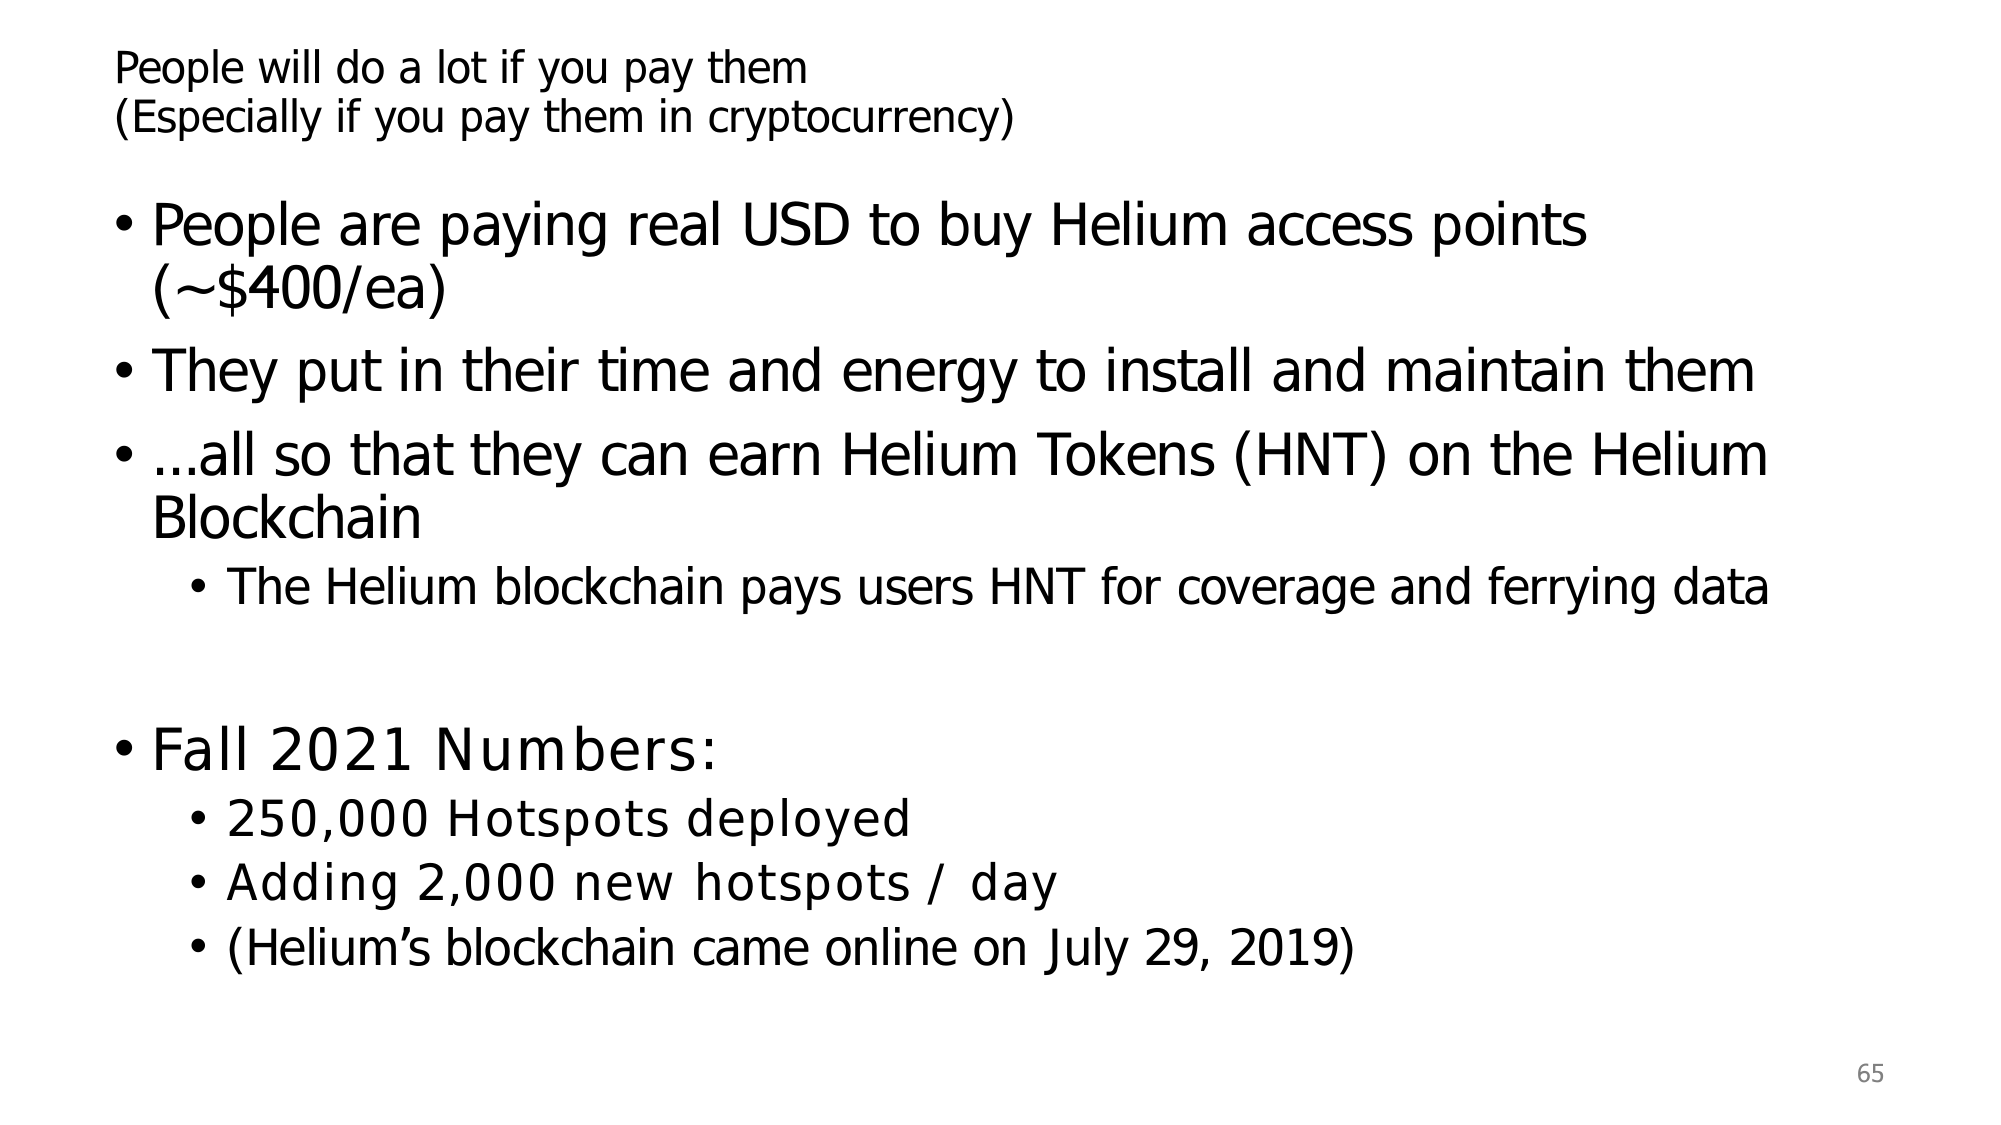

# People will do a lot if you pay them (Especially if you pay them in cryptocurrency)
People are paying real USD to buy Helium access points (~$400/ea)
They put in their time and energy to install and maintain them
…all so that they can earn Helium Tokens (HNT) on the Helium Blockchain
The Helium blockchain pays users HNT for coverage and ferrying data

Fall 2021 Numbers:
250,000 Hotspots deployed
Adding 2,000 new hotspots / day
(Helium’s blockchain came online on July 29, 2019)
65